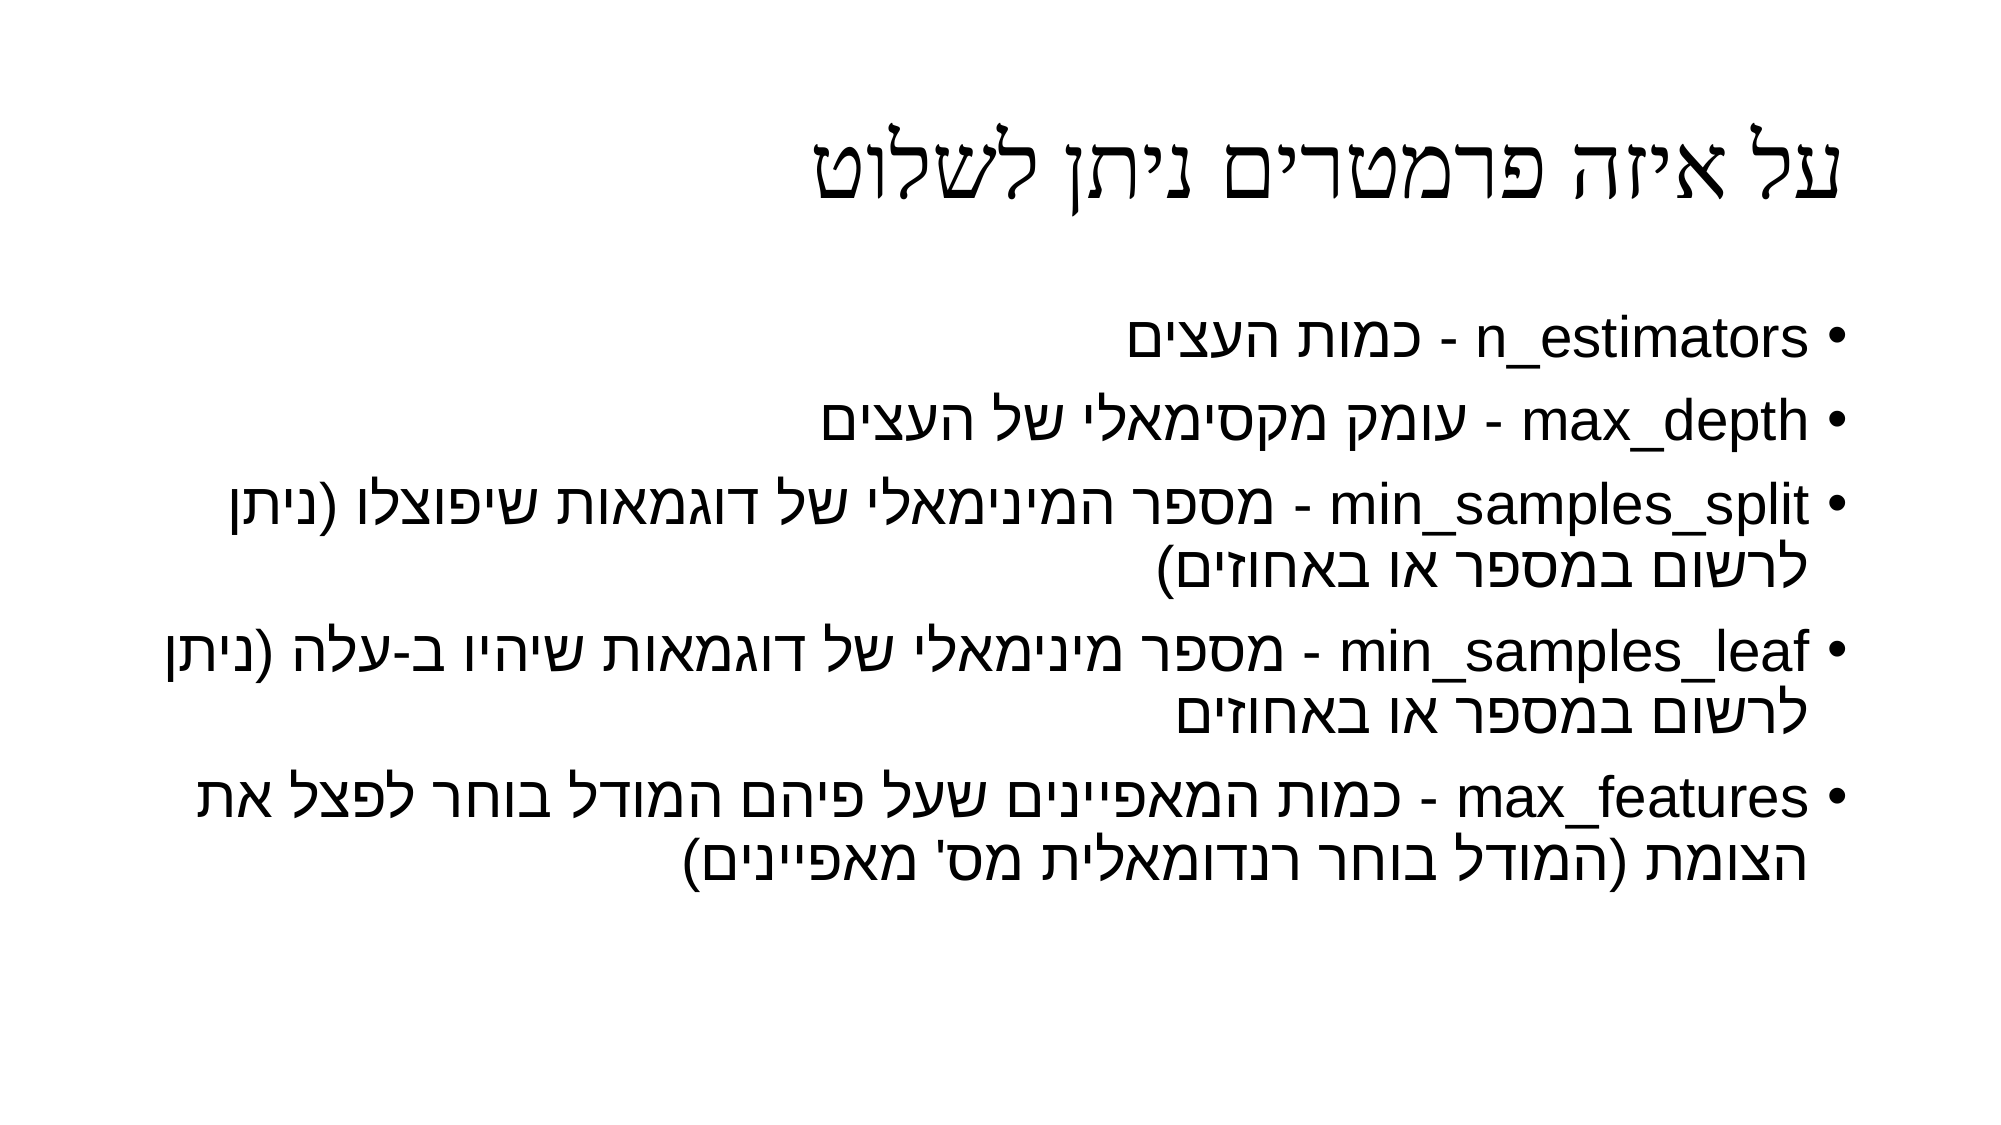

# על איזה פרמטרים ניתן לשלוט
n_estimators - כמות העצים
max_depth - עומק מקסימאלי של העצים
min_samples_split - מספר המינימאלי של דוגמאות שיפוצלו (ניתן לרשום במספר או באחוזים)
min_samples_leaf - מספר מינימאלי של דוגמאות שיהיו ב-עלה (ניתן לרשום במספר או באחוזים
max_features - כמות המאפיינים שעל פיהם המודל בוחר לפצל את הצומת (המודל בוחר רנדומאלית מס' מאפיינים)